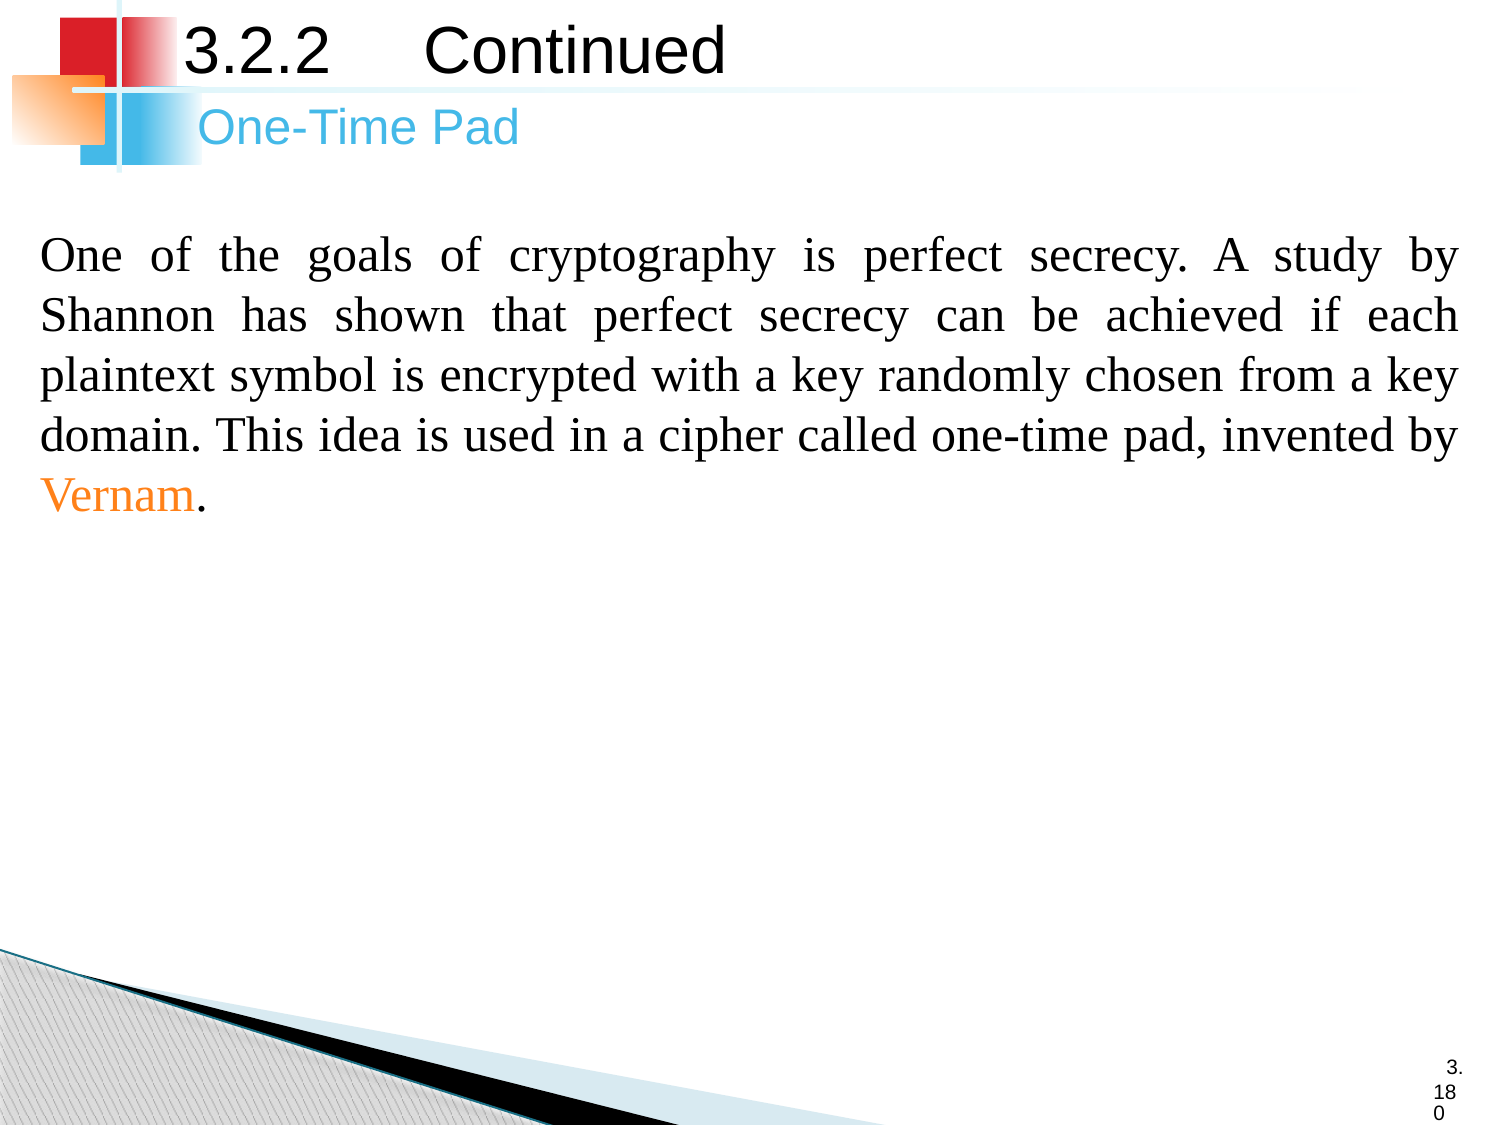

3.2.2     Continued

One-Time Pad
One of the goals of cryptography is perfect secrecy. A study by Shannon has shown that perfect secrecy can be achieved if each plaintext symbol is encrypted with a key randomly chosen from a key domain. This idea is used in a cipher called one-time pad, invented by Vernam.
3.180